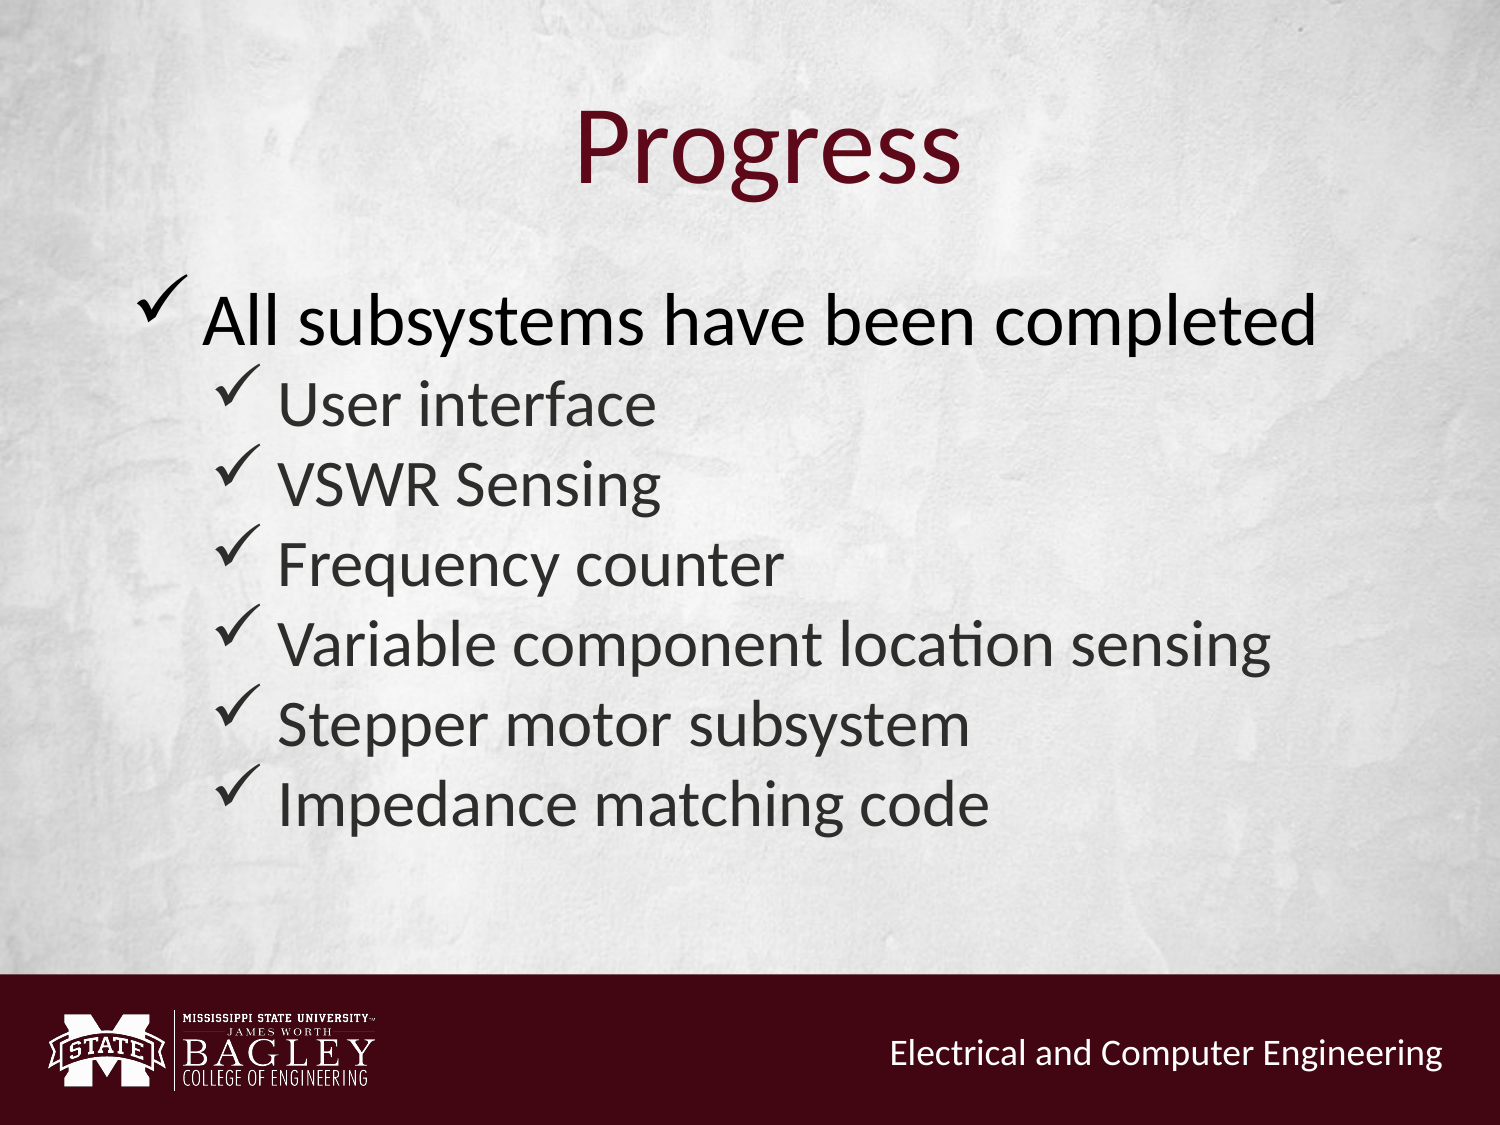

# Progress
All subsystems have been completed
User interface
VSWR Sensing
Frequency counter
Variable component location sensing
Stepper motor subsystem
Impedance matching code